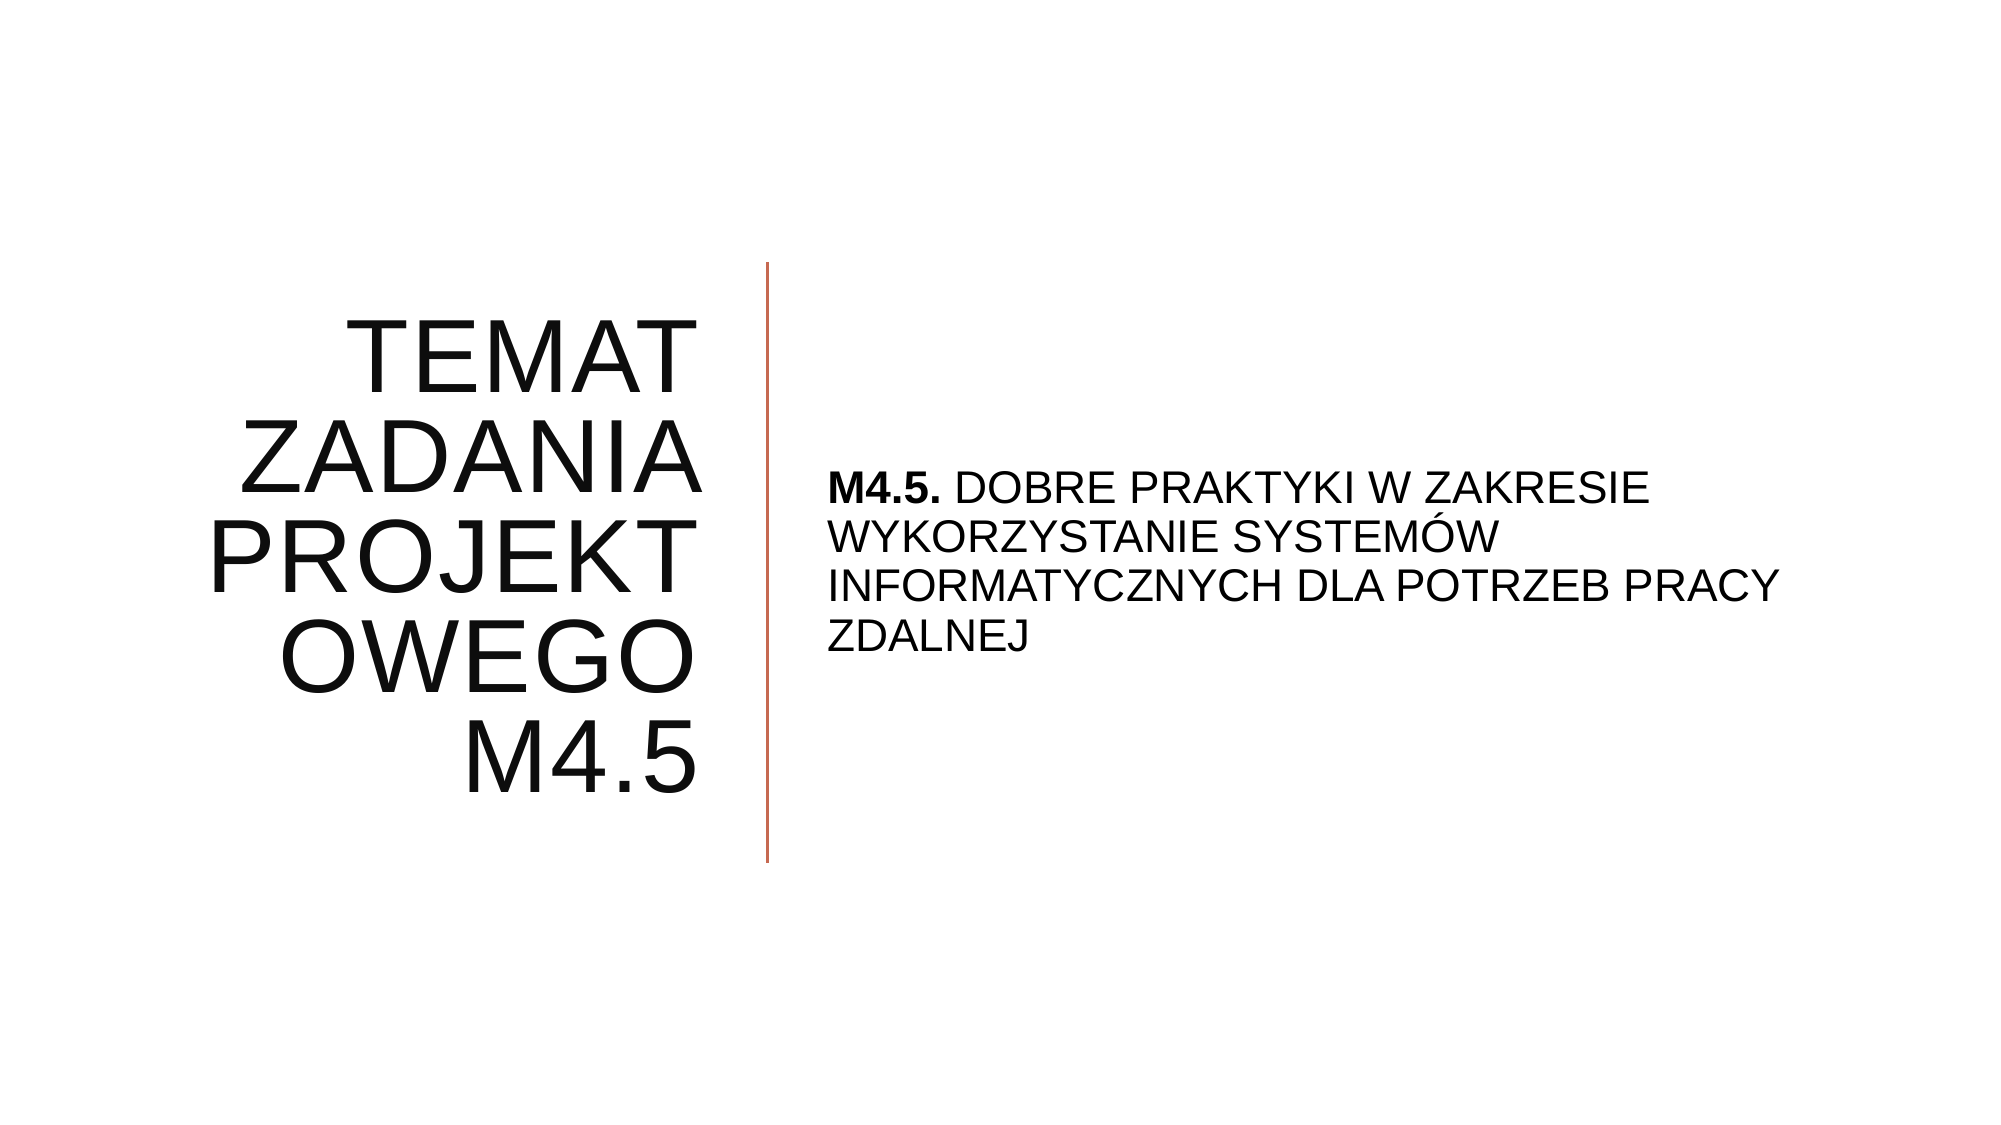

# Temat Zadania projektowego M4.5
M4.5. Dobre praktyki w zakresie wykorzystanie systemów informatycznych dla potrzeb pracy zdalnej